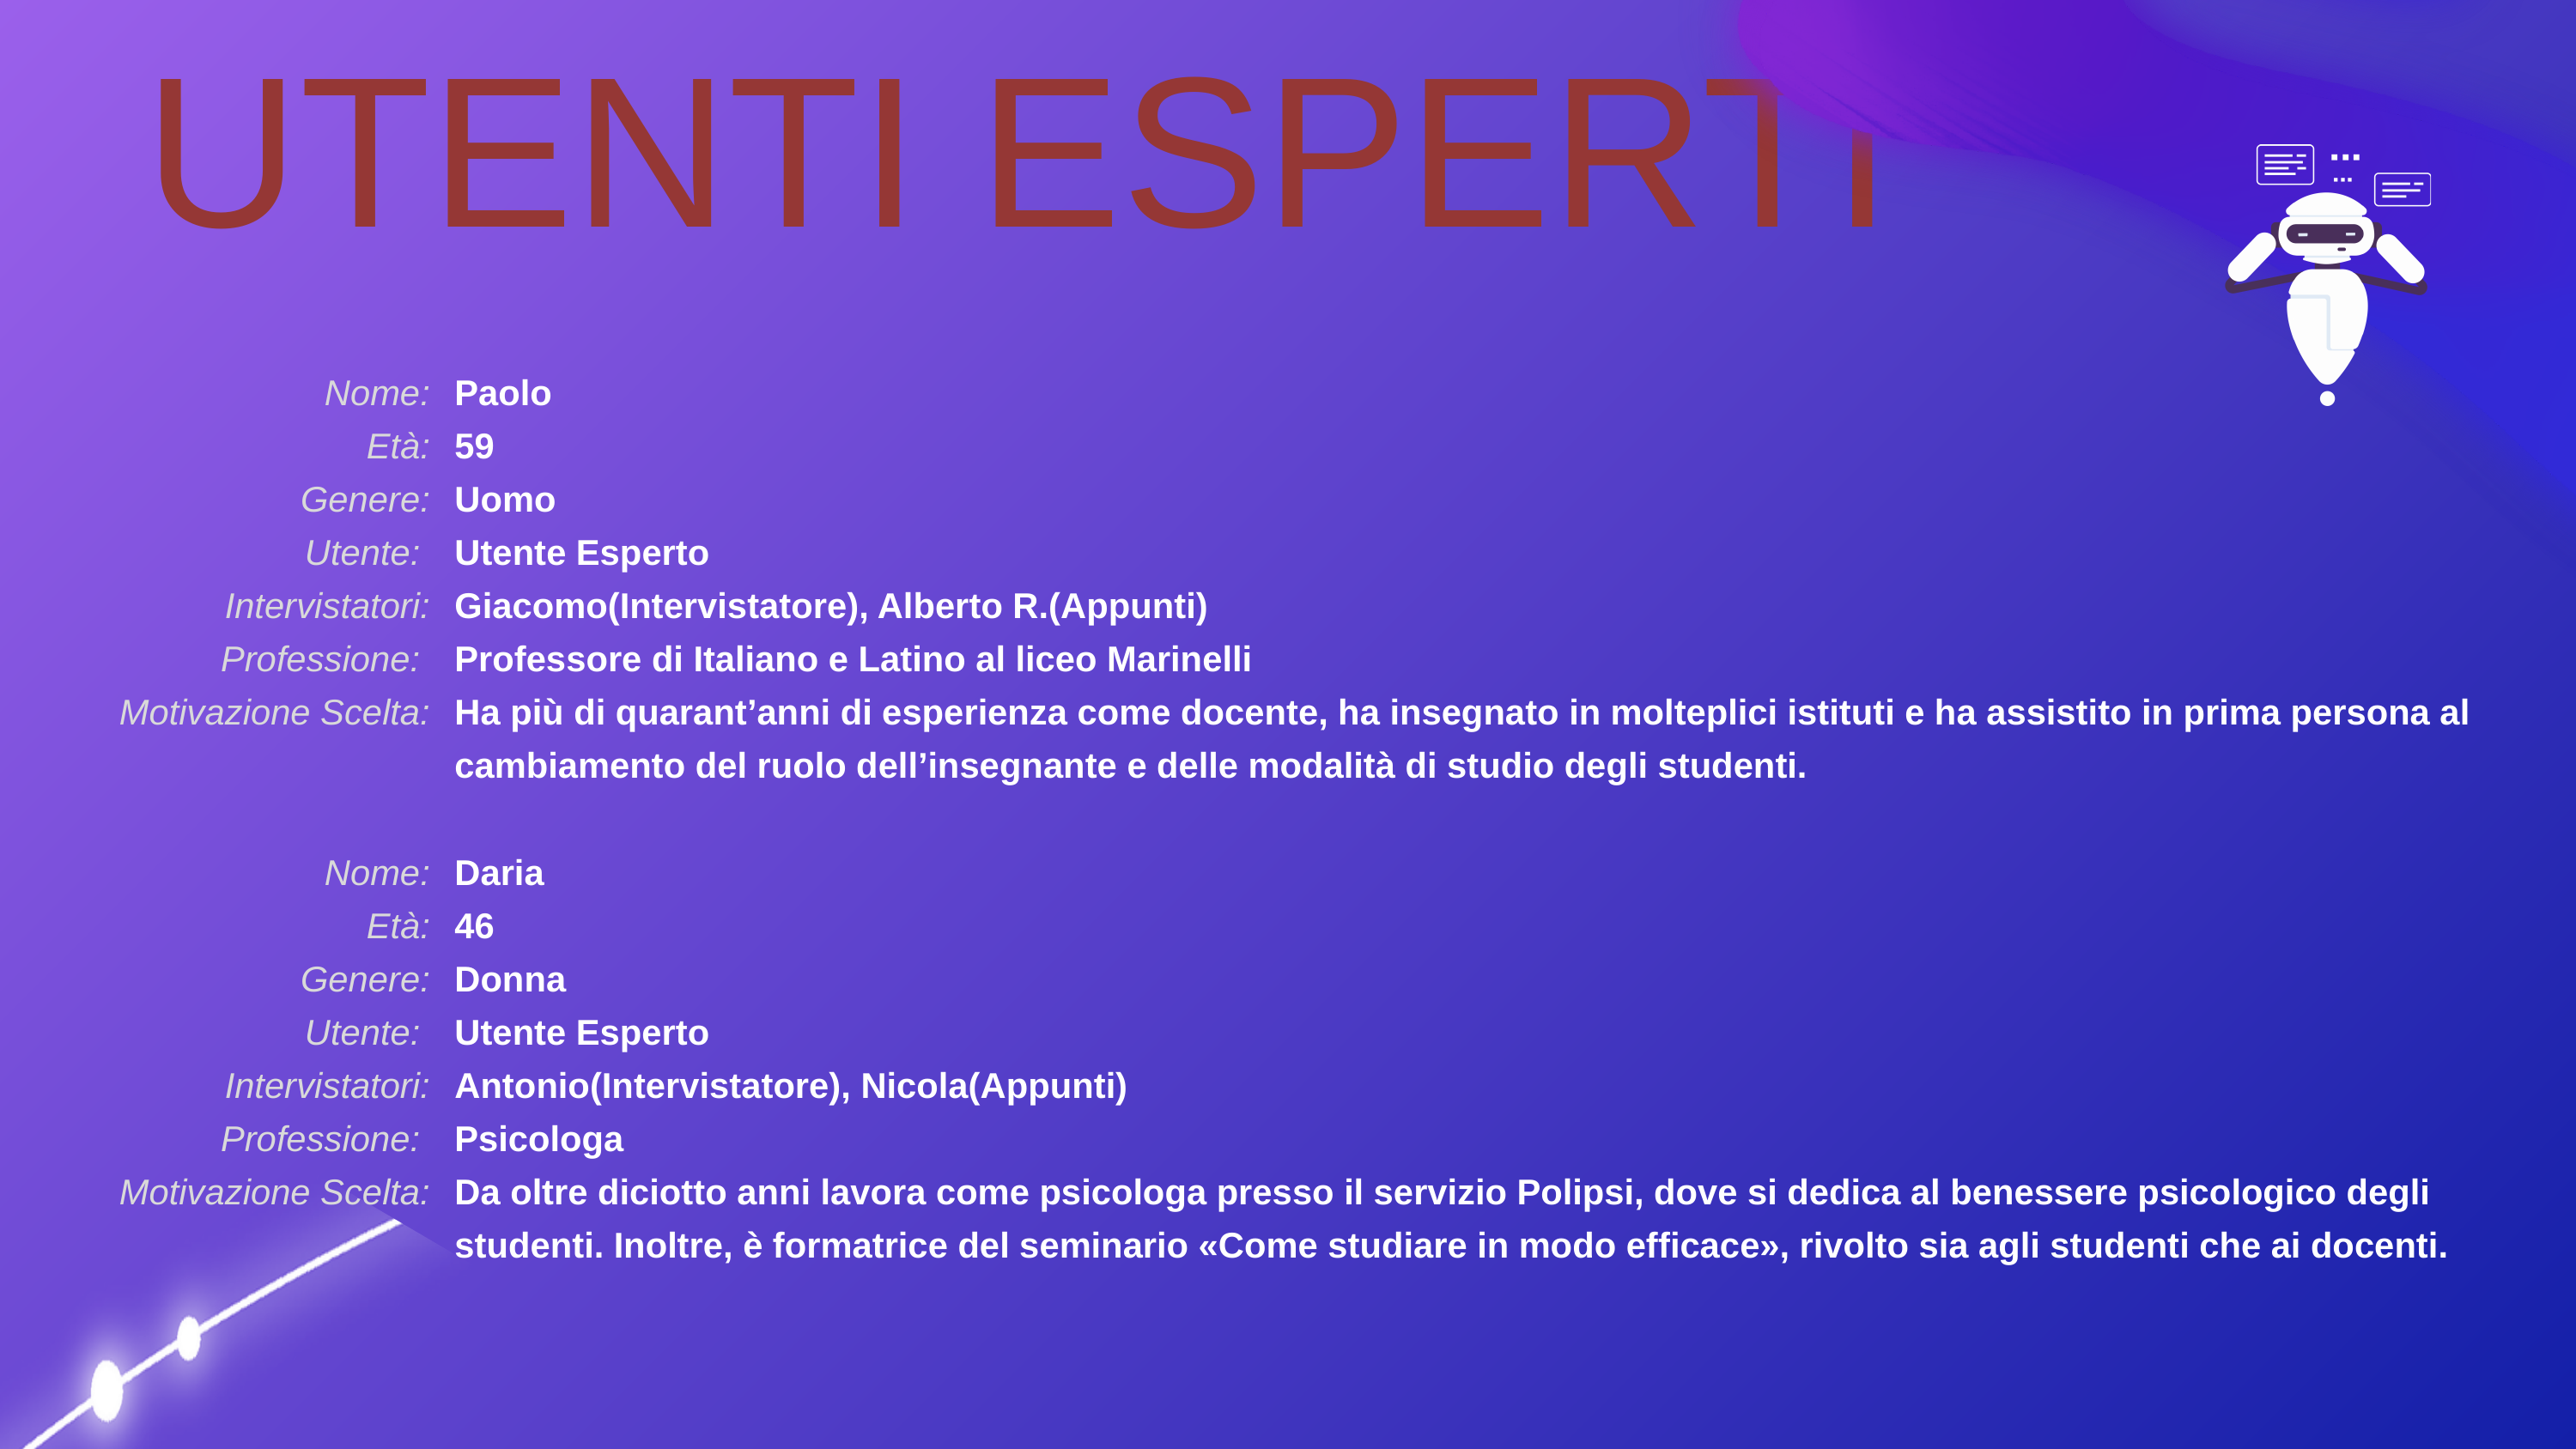

UTENTI ESPERTI

Nome:
Età:
Genere:
Utente:
Intervistatori:
Professione:
Motivazione Scelta:
Paolo
59
Uomo
Utente Esperto
Giacomo(Intervistatore), Alberto R.(Appunti)
Professore di Italiano e Latino al liceo Marinelli
Ha più di quarant’anni di esperienza come docente, ha insegnato in molteplici istituti e ha assistito in prima persona al cambiamento del ruolo dell’insegnante e delle modalità di studio degli studenti.
Nome:
Età:
Genere:
Utente:
Intervistatori:
Professione:
Motivazione Scelta:
Daria
46
Donna
Utente Esperto
Antonio(Intervistatore), Nicola(Appunti)
Psicologa
Da oltre diciotto anni lavora come psicologa presso il servizio Polipsi, dove si dedica al benessere psicologico degli studenti. Inoltre, è formatrice del seminario «Come studiare in modo efficace», rivolto sia agli studenti che ai docenti.